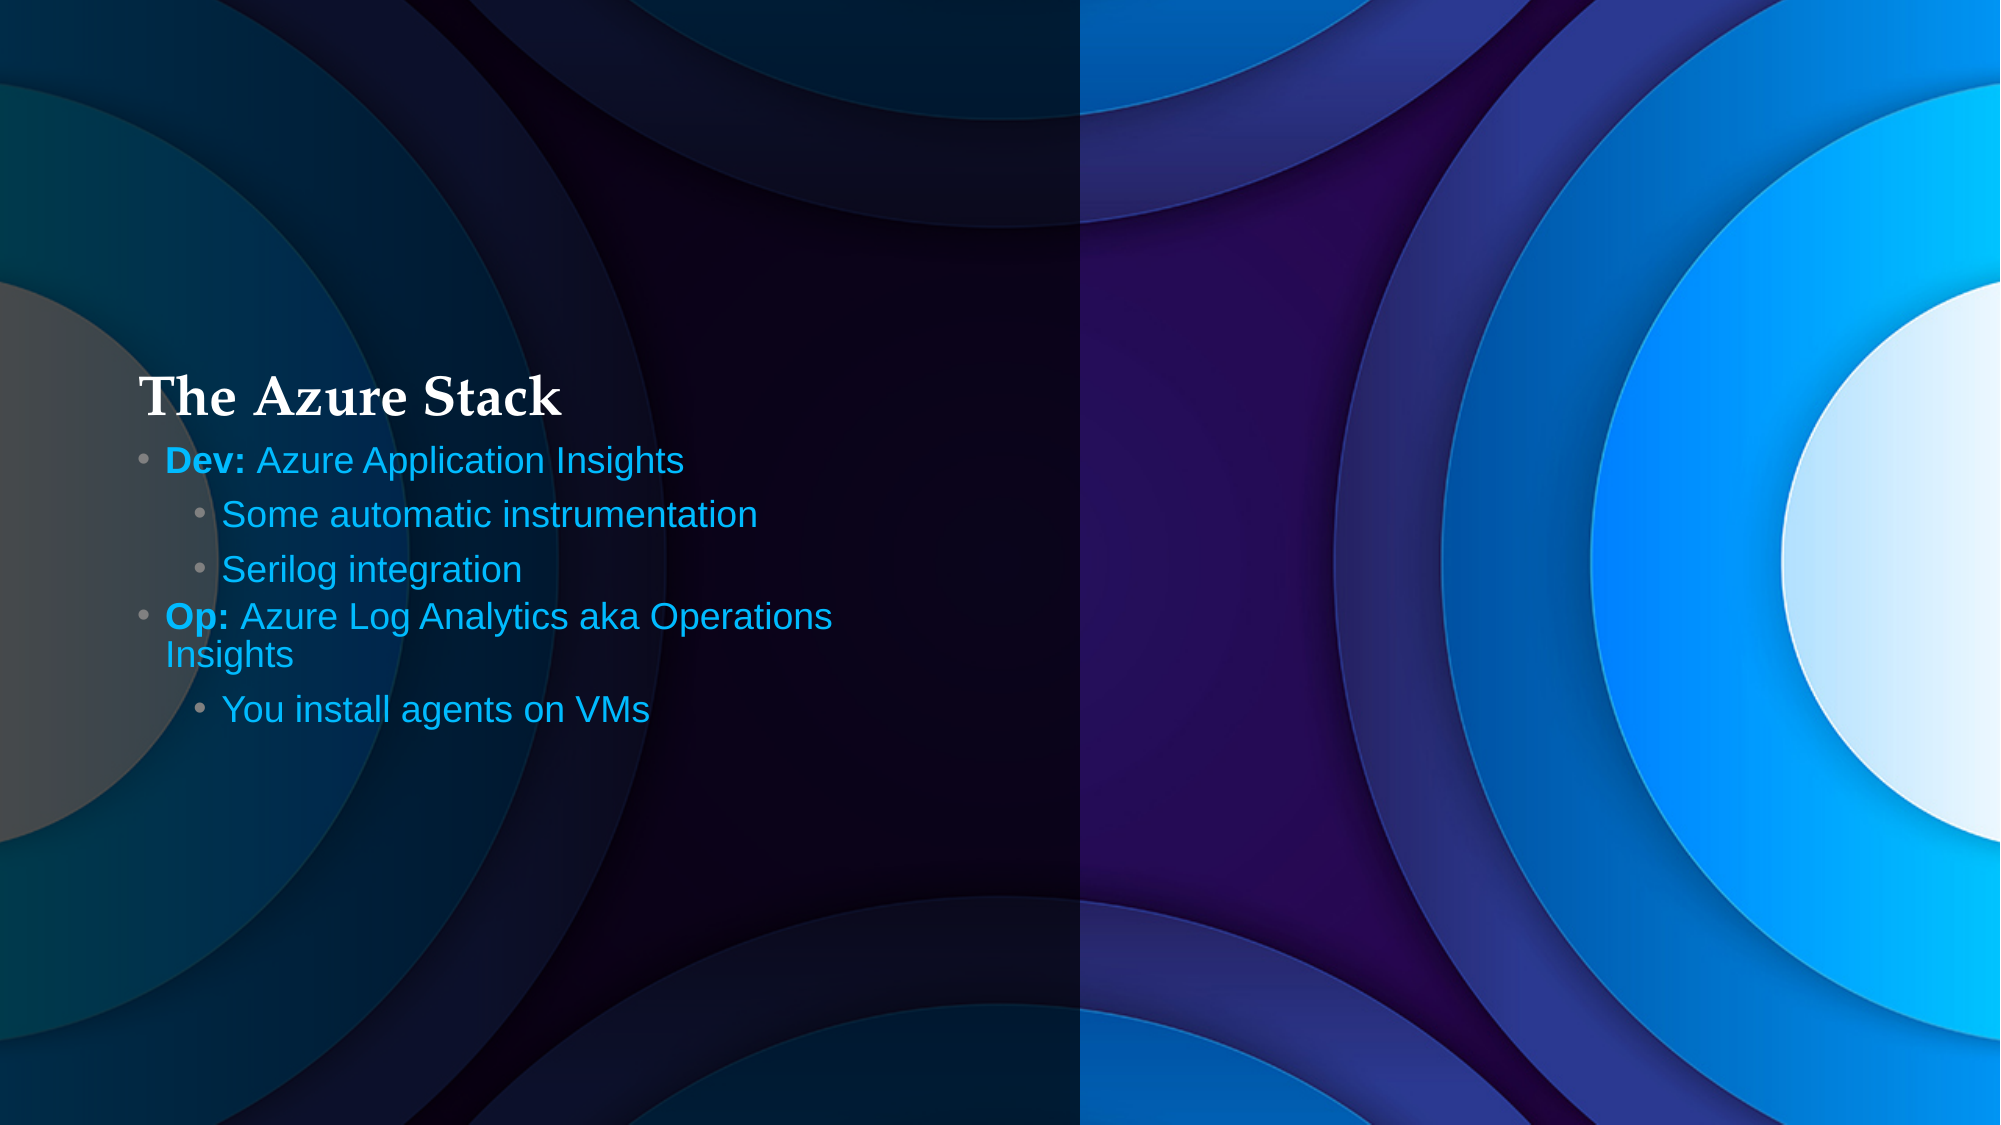

# The Azure Stack
Dev: Azure Application Insights
Some automatic instrumentation
Serilog integration
Op: Azure Log Analytics aka Operations Insights
You install agents on VMs